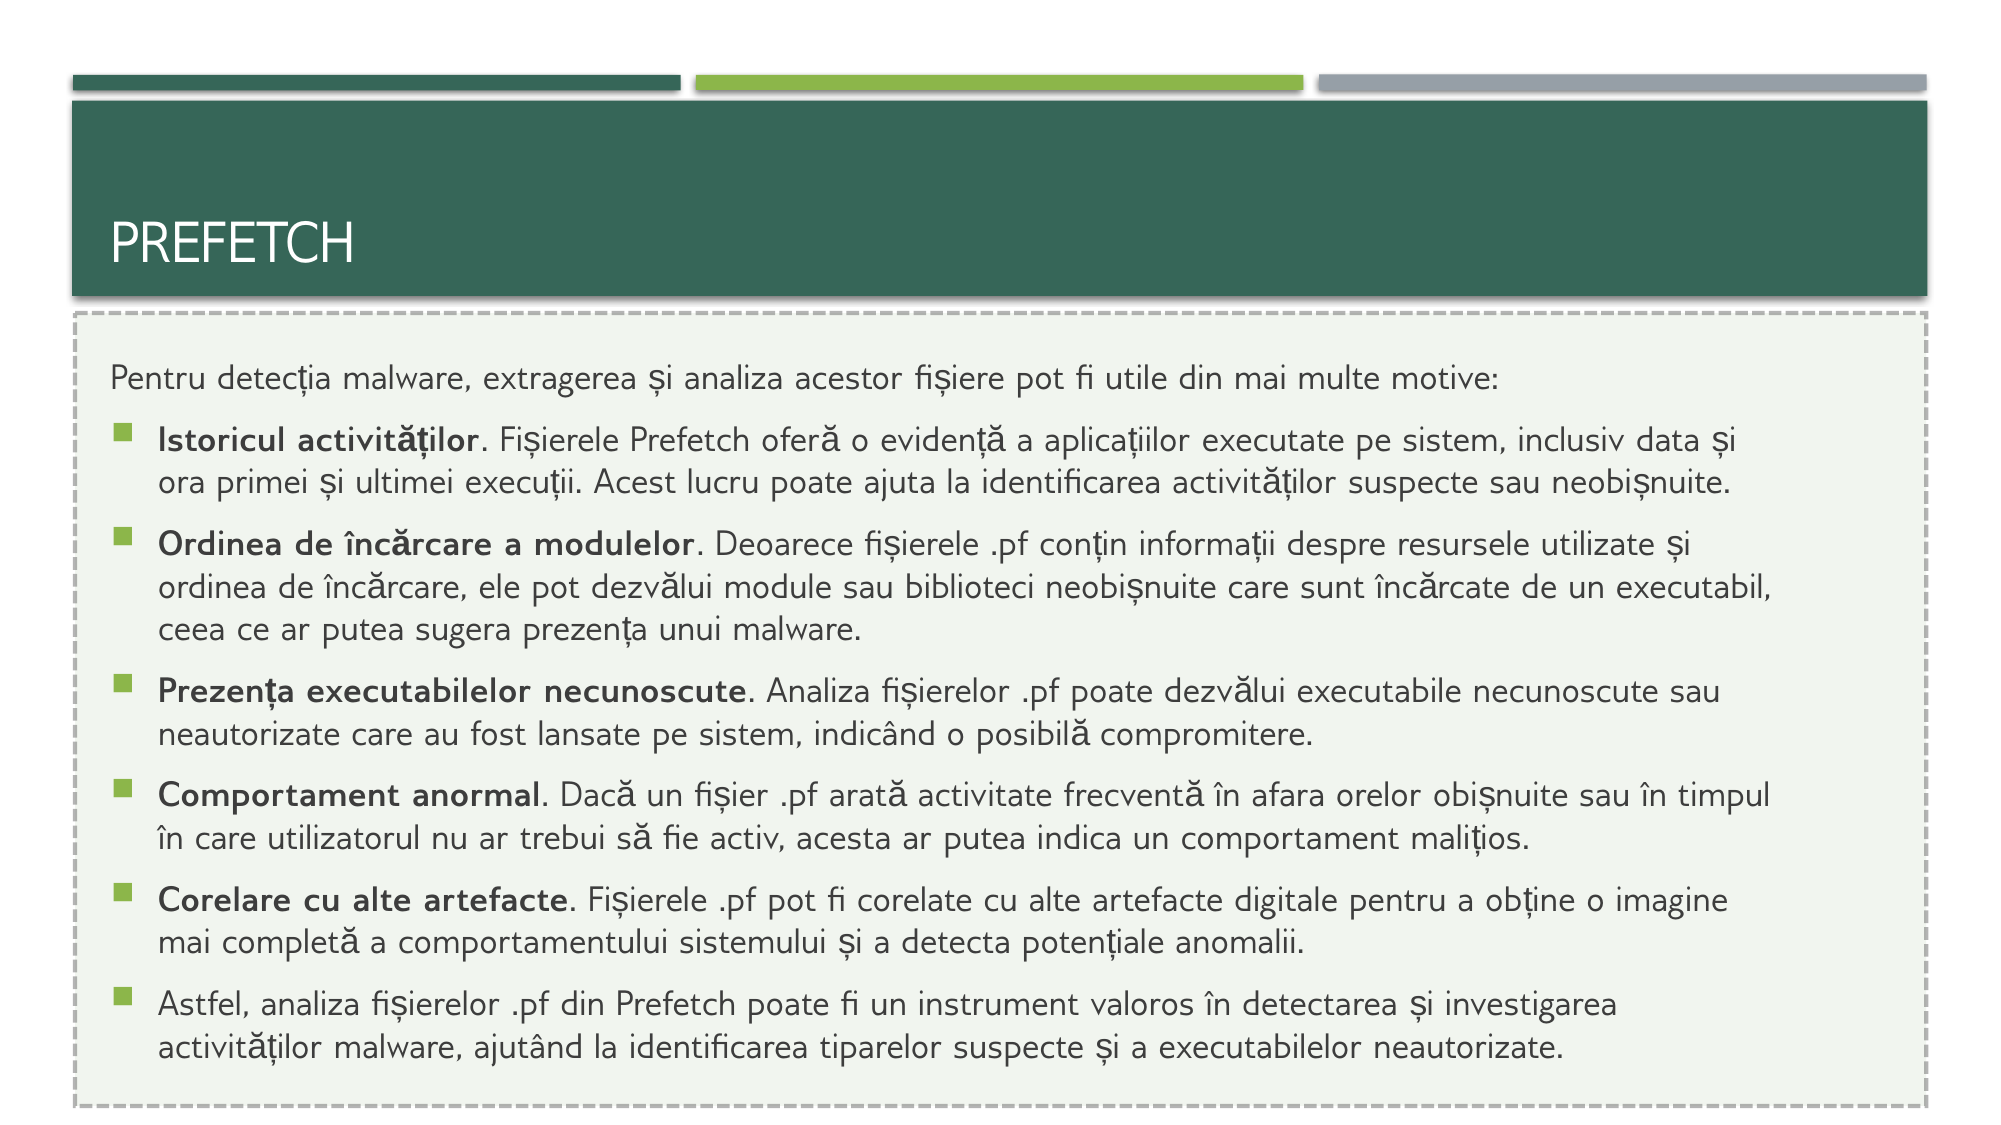

# Prefetch

Pentru detecția malware, extragerea și analiza acestor fișiere pot fi utile din mai multe motive:
Istoricul activităților. Fișierele Prefetch oferă o evidență a aplicațiilor executate pe sistem, inclusiv data și ora primei și ultimei execuții. Acest lucru poate ajuta la identificarea activităților suspecte sau neobișnuite.
Ordinea de încărcare a modulelor. Deoarece fișierele .pf conțin informații despre resursele utilizate și ordinea de încărcare, ele pot dezvălui module sau biblioteci neobișnuite care sunt încărcate de un executabil, ceea ce ar putea sugera prezența unui malware.
Prezența executabilelor necunoscute. Analiza fișierelor .pf poate dezvălui executabile necunoscute sau neautorizate care au fost lansate pe sistem, indicând o posibilă compromitere.
Comportament anormal. Dacă un fișier .pf arată activitate frecventă în afara orelor obișnuite sau în timpul în care utilizatorul nu ar trebui să fie activ, acesta ar putea indica un comportament malițios.
Corelare cu alte artefacte. Fișierele .pf pot fi corelate cu alte artefacte digitale pentru a obține o imagine mai completă a comportamentului sistemului și a detecta potențiale anomalii.
Astfel, analiza fișierelor .pf din Prefetch poate fi un instrument valoros în detectarea și investigarea activităților malware, ajutând la identificarea tiparelor suspecte și a executabilelor neautorizate.